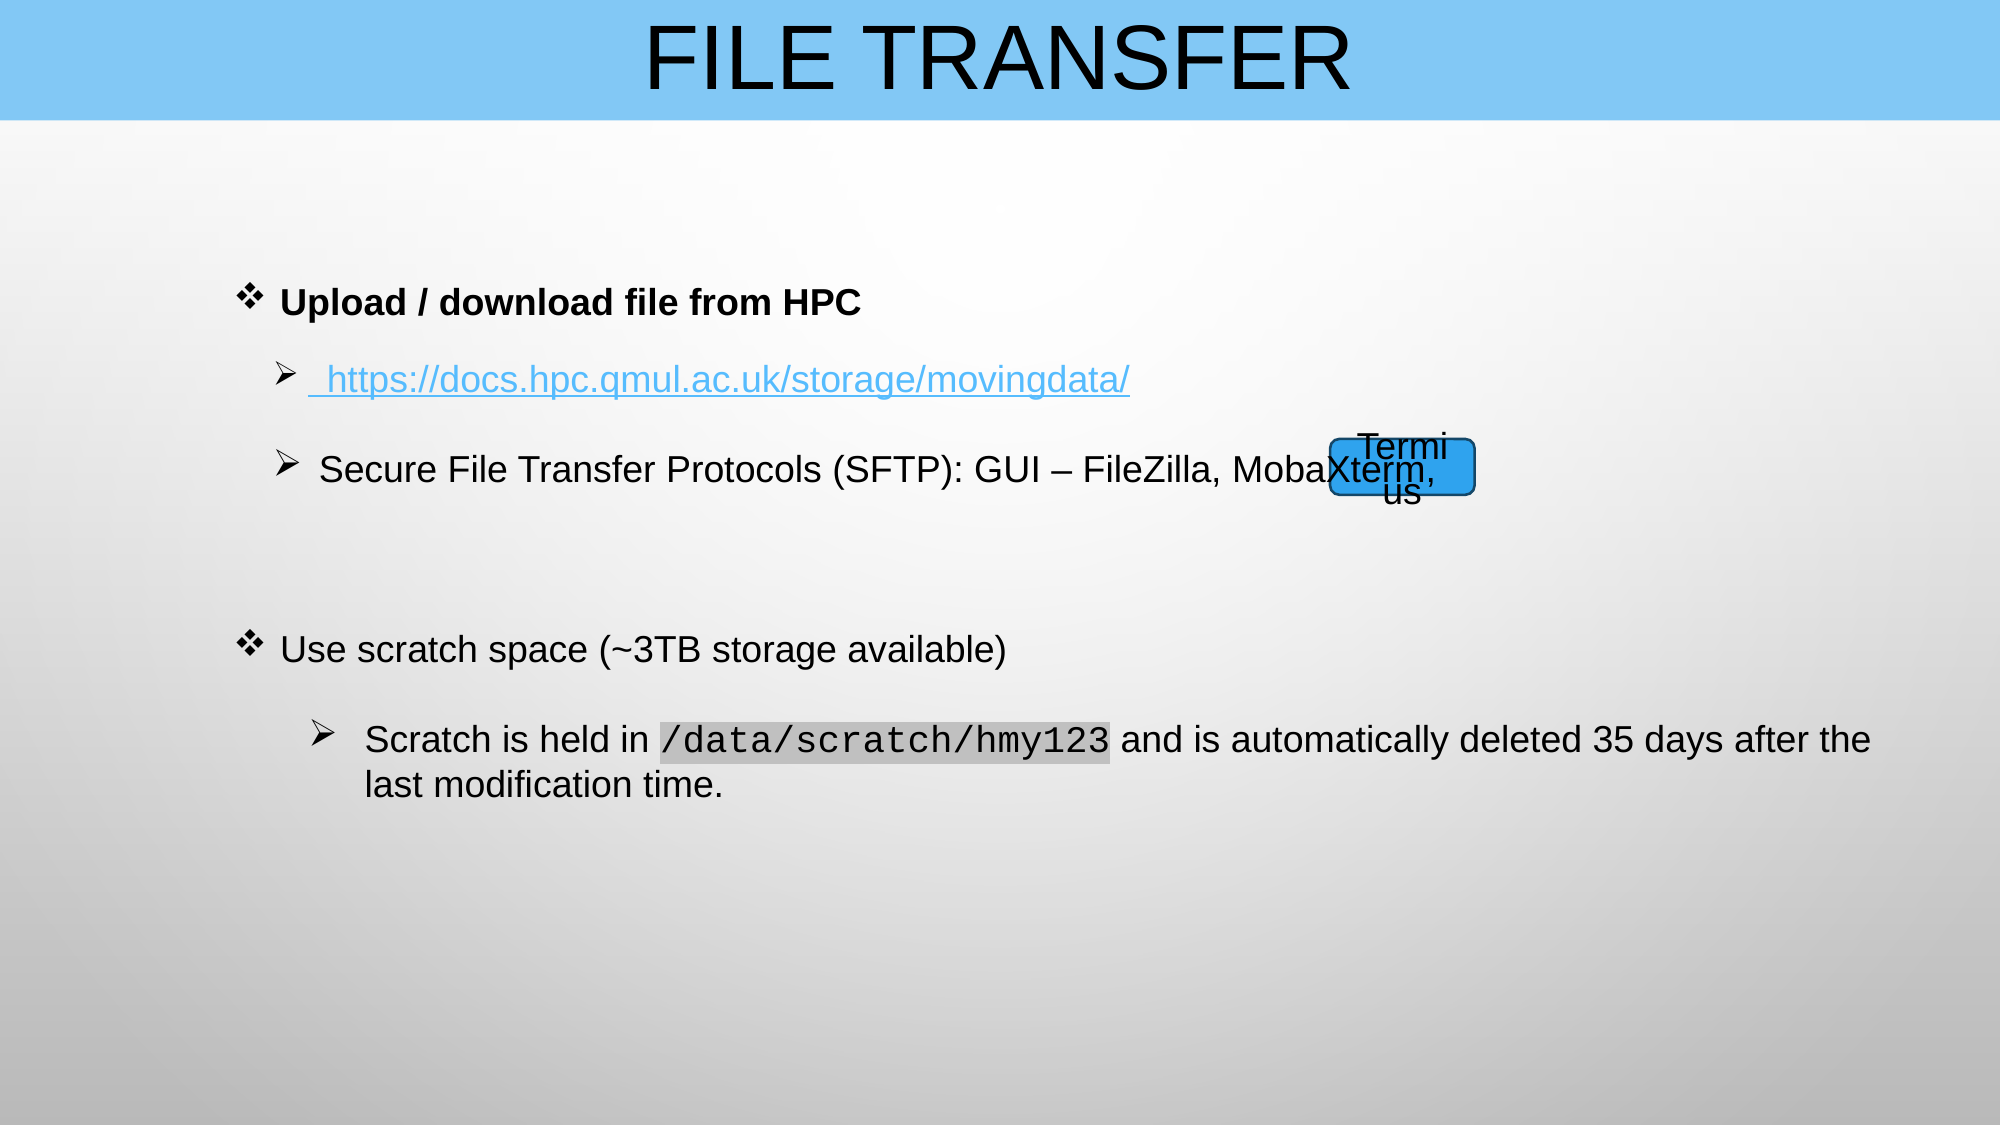

FILE TRANSFER

Upload / download file from HPC

  https://docs.hpc.qmul.ac.uk/storage/movingdata/

 Secure File Transfer Protocols (SFTP): GUI – FileZilla, MobaXterm,

Use scratch space (~3TB storage available)

Scratch is held in /data/scratch/hmy123 and is automatically deleted 35 days after the last modification time.

Termius